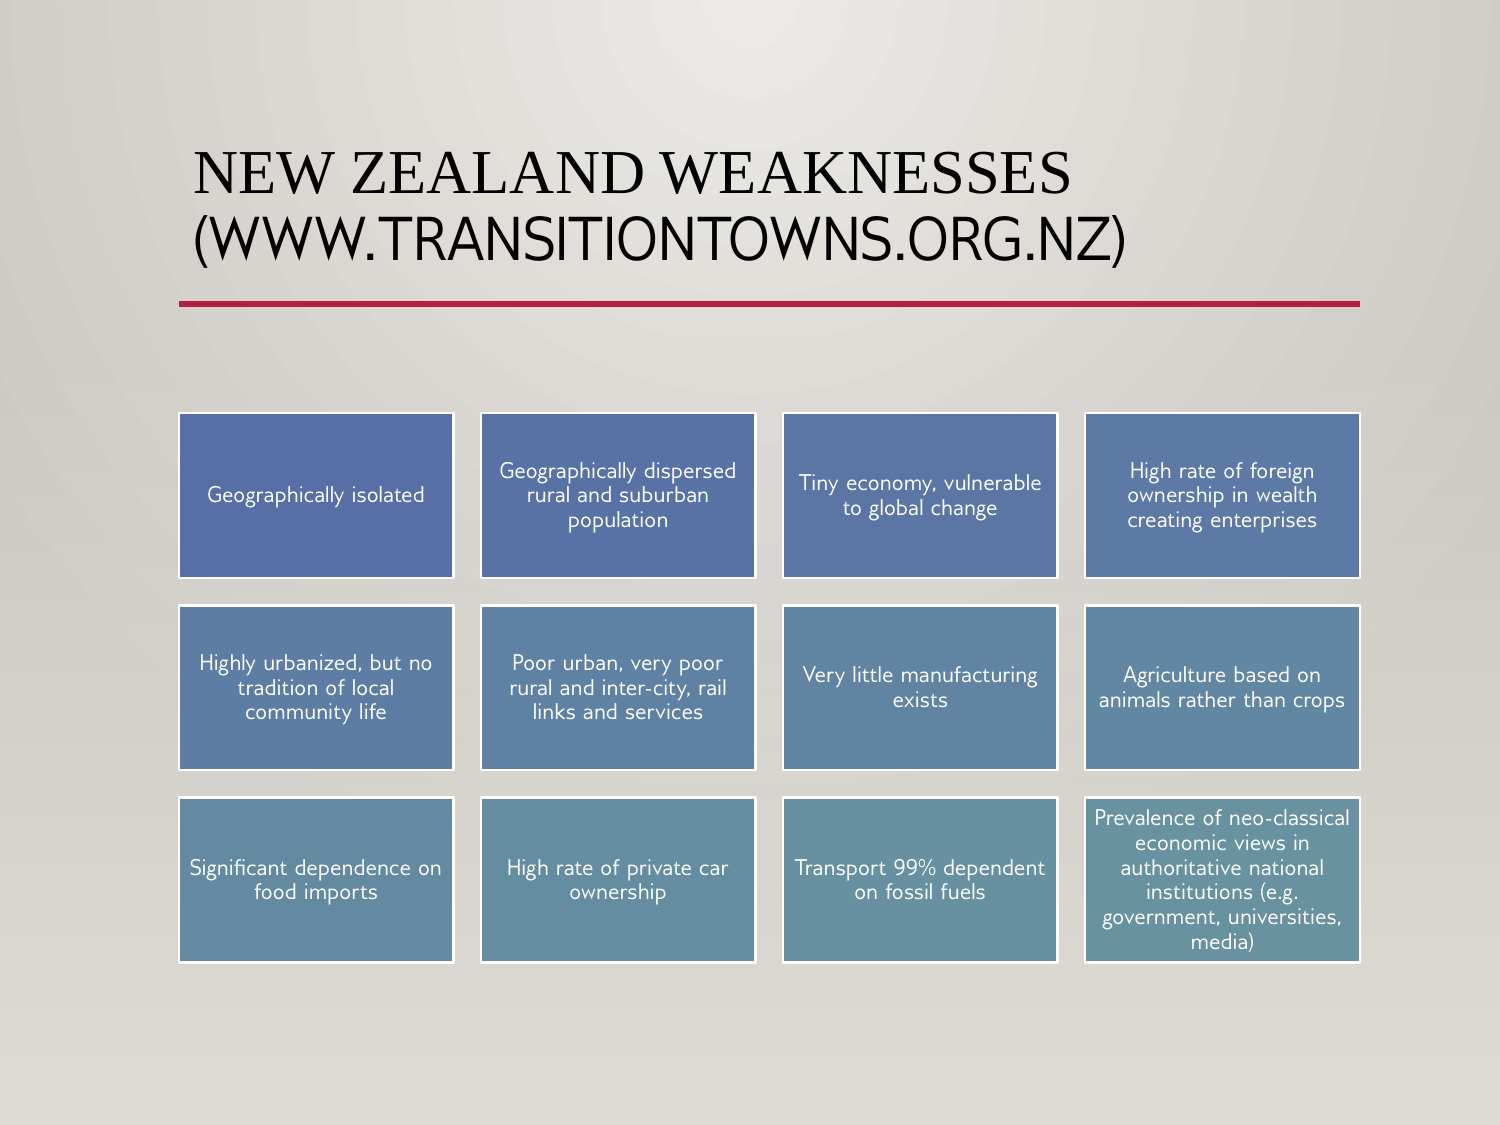

# New Zealand weaknesses (www.transitiontowns.org.nz)

Geographically isolated
Geographically dispersed rural and suburban population
Tiny economy, vulnerable to global change
High rate of foreign ownership in wealth creating enterprises
Highly urbanized, but no tradition of local community life
Poor urban, very poor rural and inter-city, rail links and services
Very little manufacturing exists
Agriculture based on animals rather than crops
Significant dependence on food imports
High rate of private car ownership
Transport 99% dependent on fossil fuels
Prevalence of neo-classical economic views in authoritative national institutions (e.g. government, universities, media)